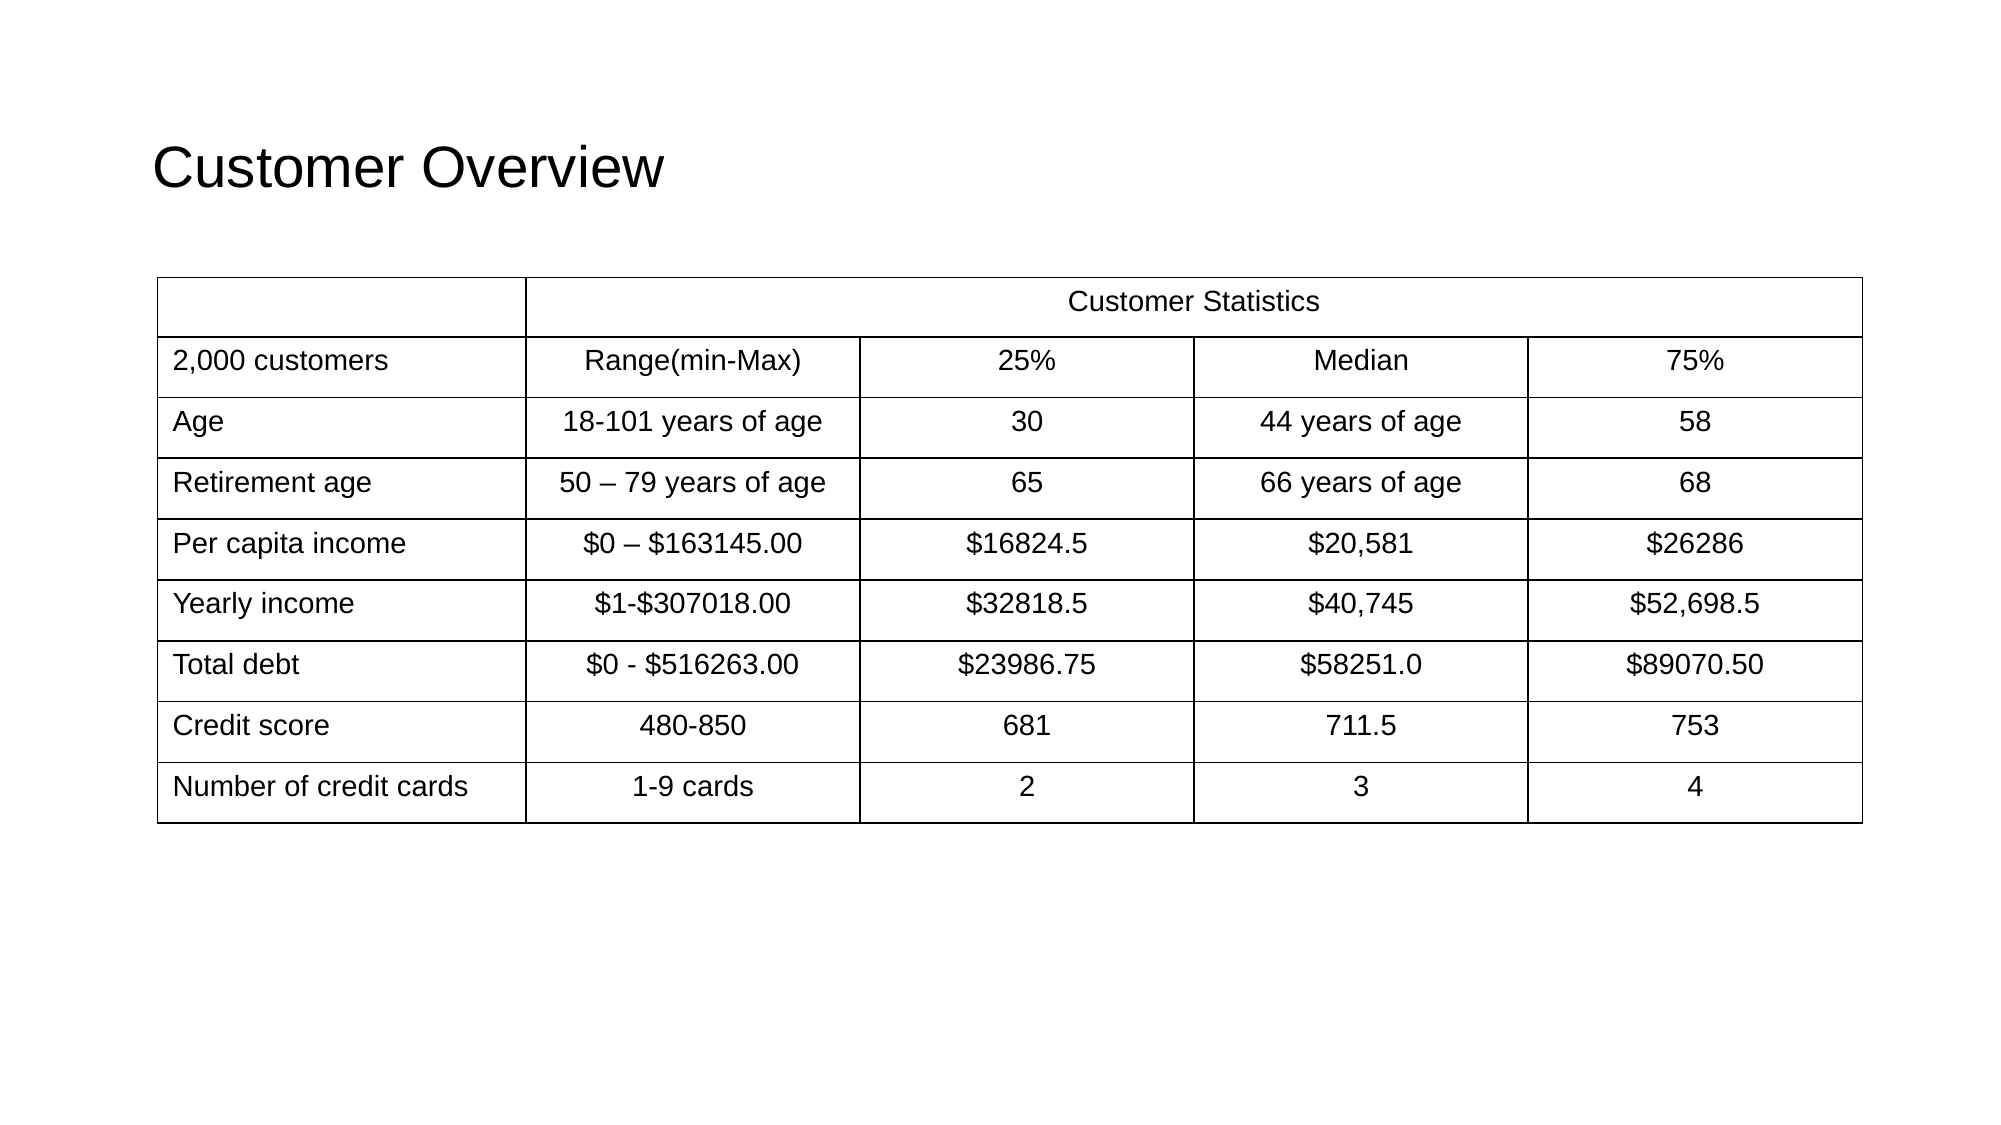

# Customer Overview
|  | Customer Statistics |  |  |  |
| --- | --- | --- | --- | --- |
| 2,000 customers | Range(min-Max) | 25% | Median | 75% |
| Age | 18-101 years of age | 30 | 44 years of age | 58 |
| Retirement age | 50 – 79 years of age | 65 | 66 years of age | 68 |
| Per capita income | $0 – $163145.00 | $16824.5 | $20,581 | $26286 |
| Yearly income | $1-$307018.00 | $32818.5 | $40,745 | $52,698.5 |
| Total debt | $0 - $516263.00 | $23986.75 | $58251.0 | $89070.50 |
| Credit score | 480-850 | 681 | 711.5 | 753 |
| Number of credit cards | 1-9 cards | 2 | 3 | 4 |